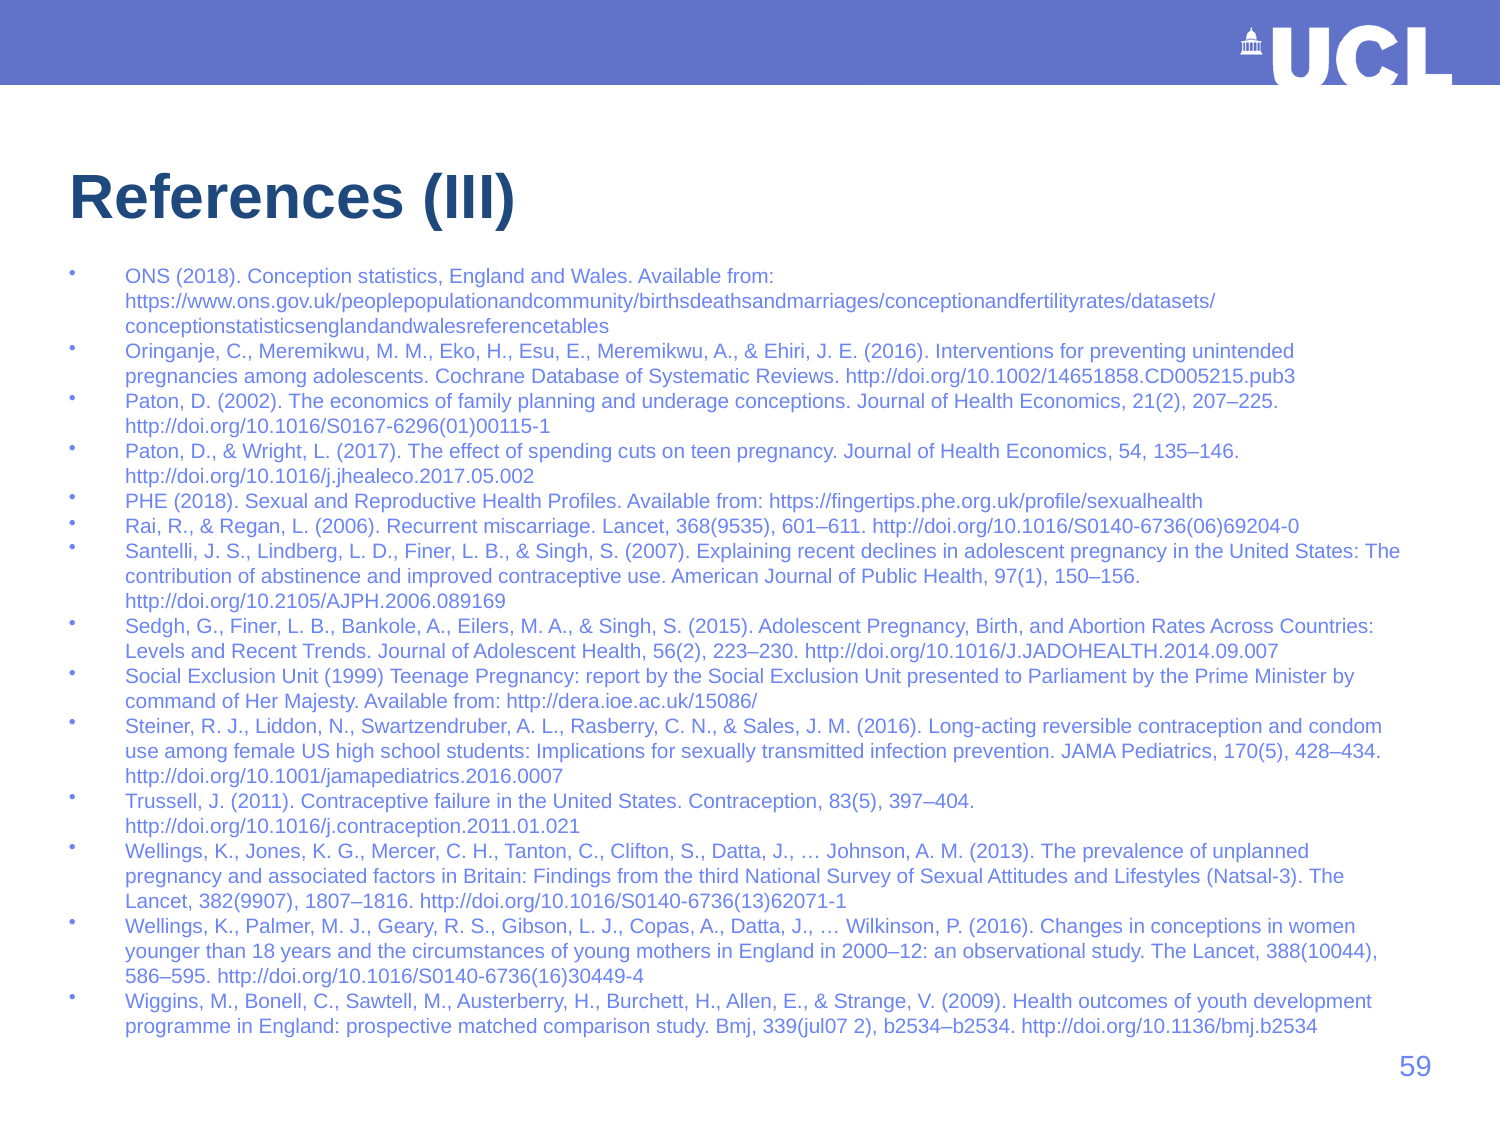

# References (III)
ONS (2018). Conception statistics, England and Wales. Available from: https://www.ons.gov.uk/peoplepopulationandcommunity/birthsdeathsandmarriages/conceptionandfertilityrates/datasets/conceptionstatisticsenglandandwalesreferencetables
Oringanje, C., Meremikwu, M. M., Eko, H., Esu, E., Meremikwu, A., & Ehiri, J. E. (2016). Interventions for preventing unintended pregnancies among adolescents. Cochrane Database of Systematic Reviews. http://doi.org/10.1002/14651858.CD005215.pub3
Paton, D. (2002). The economics of family planning and underage conceptions. Journal of Health Economics, 21(2), 207–225. http://doi.org/10.1016/S0167-6296(01)00115-1
Paton, D., & Wright, L. (2017). The effect of spending cuts on teen pregnancy. Journal of Health Economics, 54, 135–146. http://doi.org/10.1016/j.jhealeco.2017.05.002
PHE (2018). Sexual and Reproductive Health Profiles. Available from: https://fingertips.phe.org.uk/profile/sexualhealth
Rai, R., & Regan, L. (2006). Recurrent miscarriage. Lancet, 368(9535), 601–611. http://doi.org/10.1016/S0140-6736(06)69204-0
Santelli, J. S., Lindberg, L. D., Finer, L. B., & Singh, S. (2007). Explaining recent declines in adolescent pregnancy in the United States: The contribution of abstinence and improved contraceptive use. American Journal of Public Health, 97(1), 150–156. http://doi.org/10.2105/AJPH.2006.089169
Sedgh, G., Finer, L. B., Bankole, A., Eilers, M. A., & Singh, S. (2015). Adolescent Pregnancy, Birth, and Abortion Rates Across Countries: Levels and Recent Trends. Journal of Adolescent Health, 56(2), 223–230. http://doi.org/10.1016/J.JADOHEALTH.2014.09.007
Social Exclusion Unit (1999) Teenage Pregnancy: report by the Social Exclusion Unit presented to Parliament by the Prime Minister by command of Her Majesty. Available from: http://dera.ioe.ac.uk/15086/
Steiner, R. J., Liddon, N., Swartzendruber, A. L., Rasberry, C. N., & Sales, J. M. (2016). Long-acting reversible contraception and condom use among female US high school students: Implications for sexually transmitted infection prevention. JAMA Pediatrics, 170(5), 428–434. http://doi.org/10.1001/jamapediatrics.2016.0007
Trussell, J. (2011). Contraceptive failure in the United States. Contraception, 83(5), 397–404. http://doi.org/10.1016/j.contraception.2011.01.021
Wellings, K., Jones, K. G., Mercer, C. H., Tanton, C., Clifton, S., Datta, J., … Johnson, A. M. (2013). The prevalence of unplanned pregnancy and associated factors in Britain: Findings from the third National Survey of Sexual Attitudes and Lifestyles (Natsal-3). The Lancet, 382(9907), 1807–1816. http://doi.org/10.1016/S0140-6736(13)62071-1
Wellings, K., Palmer, M. J., Geary, R. S., Gibson, L. J., Copas, A., Datta, J., … Wilkinson, P. (2016). Changes in conceptions in women younger than 18 years and the circumstances of young mothers in England in 2000–12: an observational study. The Lancet, 388(10044), 586–595. http://doi.org/10.1016/S0140-6736(16)30449-4
Wiggins, M., Bonell, C., Sawtell, M., Austerberry, H., Burchett, H., Allen, E., & Strange, V. (2009). Health outcomes of youth development programme in England: prospective matched comparison study. Bmj, 339(jul07 2), b2534–b2534. http://doi.org/10.1136/bmj.b2534
59